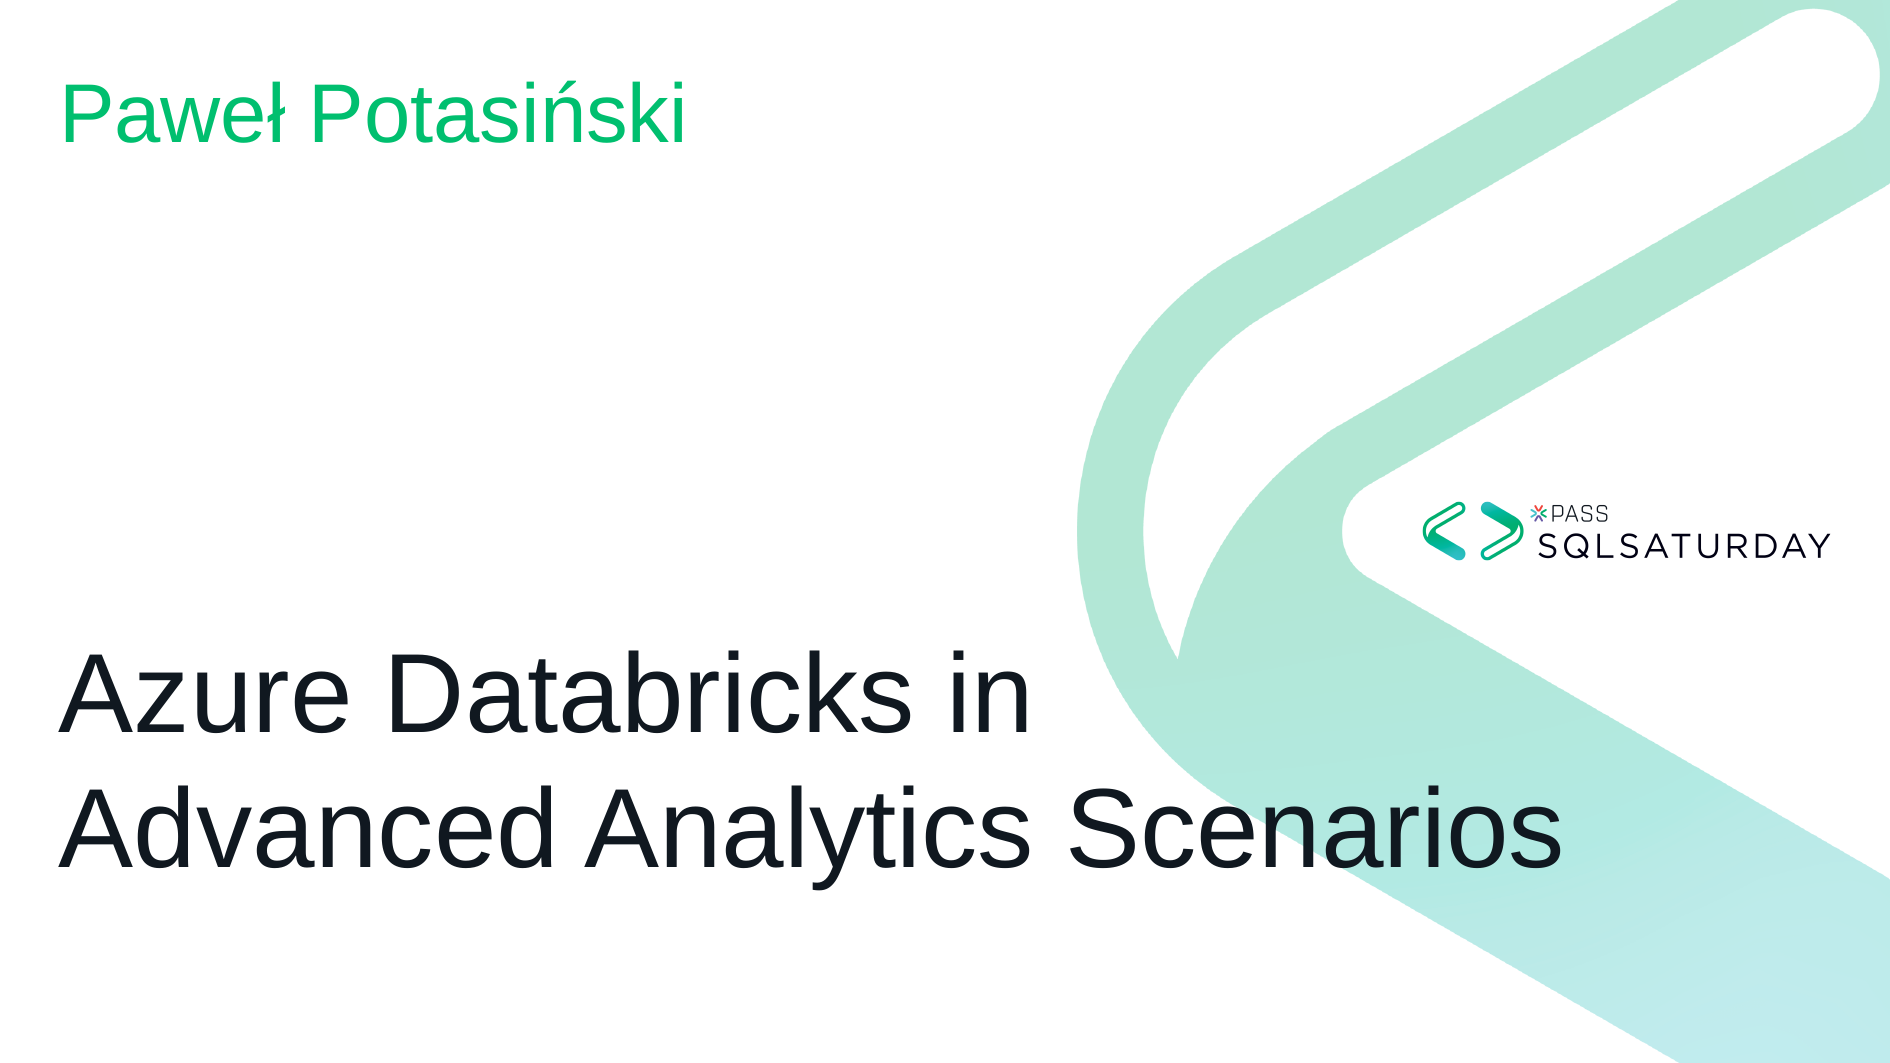

Paweł Potasiński
# Azure Databricks in Advanced Analytics Scenarios